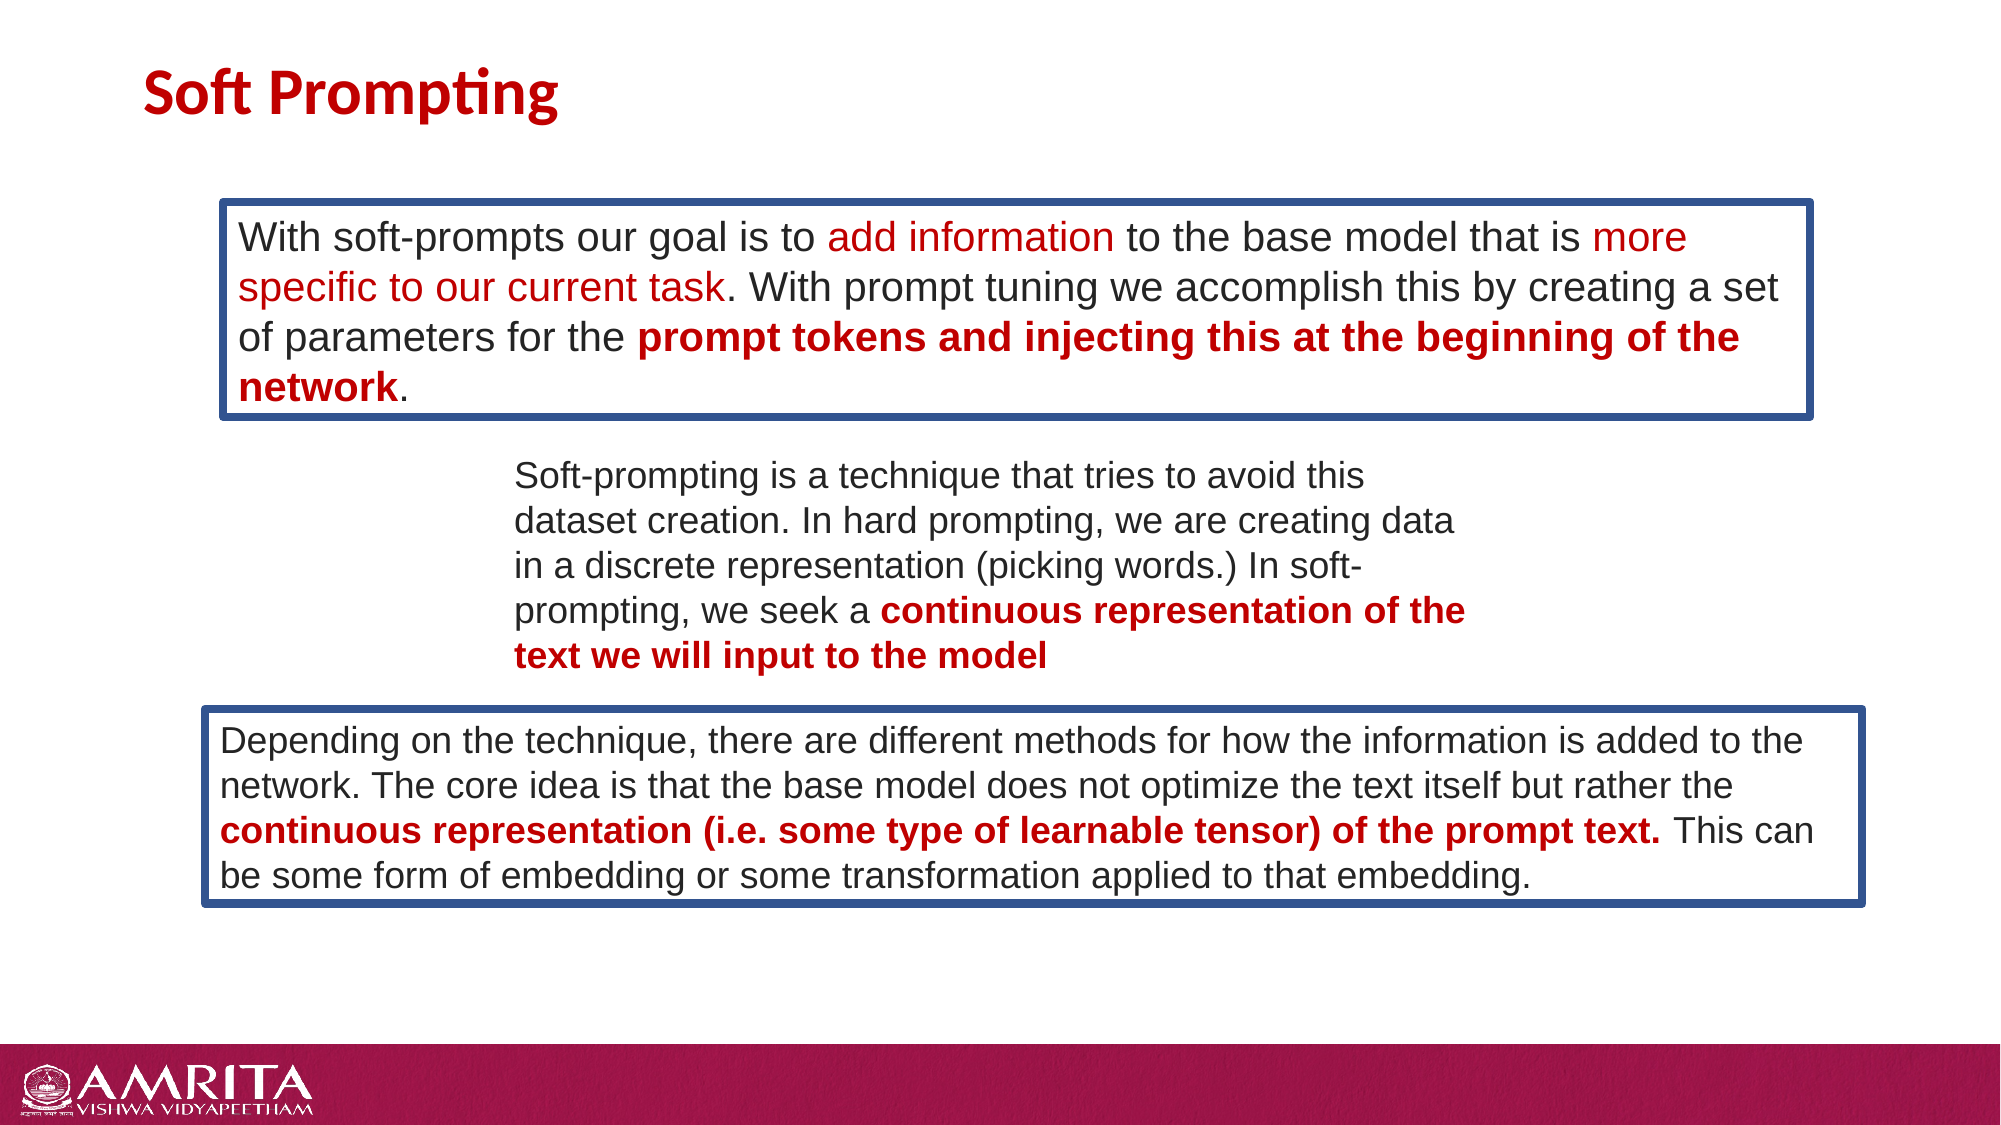

# Soft Prompting
With soft-prompts our goal is to add information to the base model that is more specific to our current task. With prompt tuning we accomplish this by creating a set of parameters for the prompt tokens and injecting this at the beginning of the network.
Soft-prompting is a technique that tries to avoid this dataset creation. In hard prompting, we are creating data in a discrete representation (picking words.) In soft-prompting, we seek a continuous representation of the text we will input to the model
Depending on the technique, there are different methods for how the information is added to the network. The core idea is that the base model does not optimize the text itself but rather the continuous representation (i.e. some type of learnable tensor) of the prompt text. This can be some form of embedding or some transformation applied to that embedding.